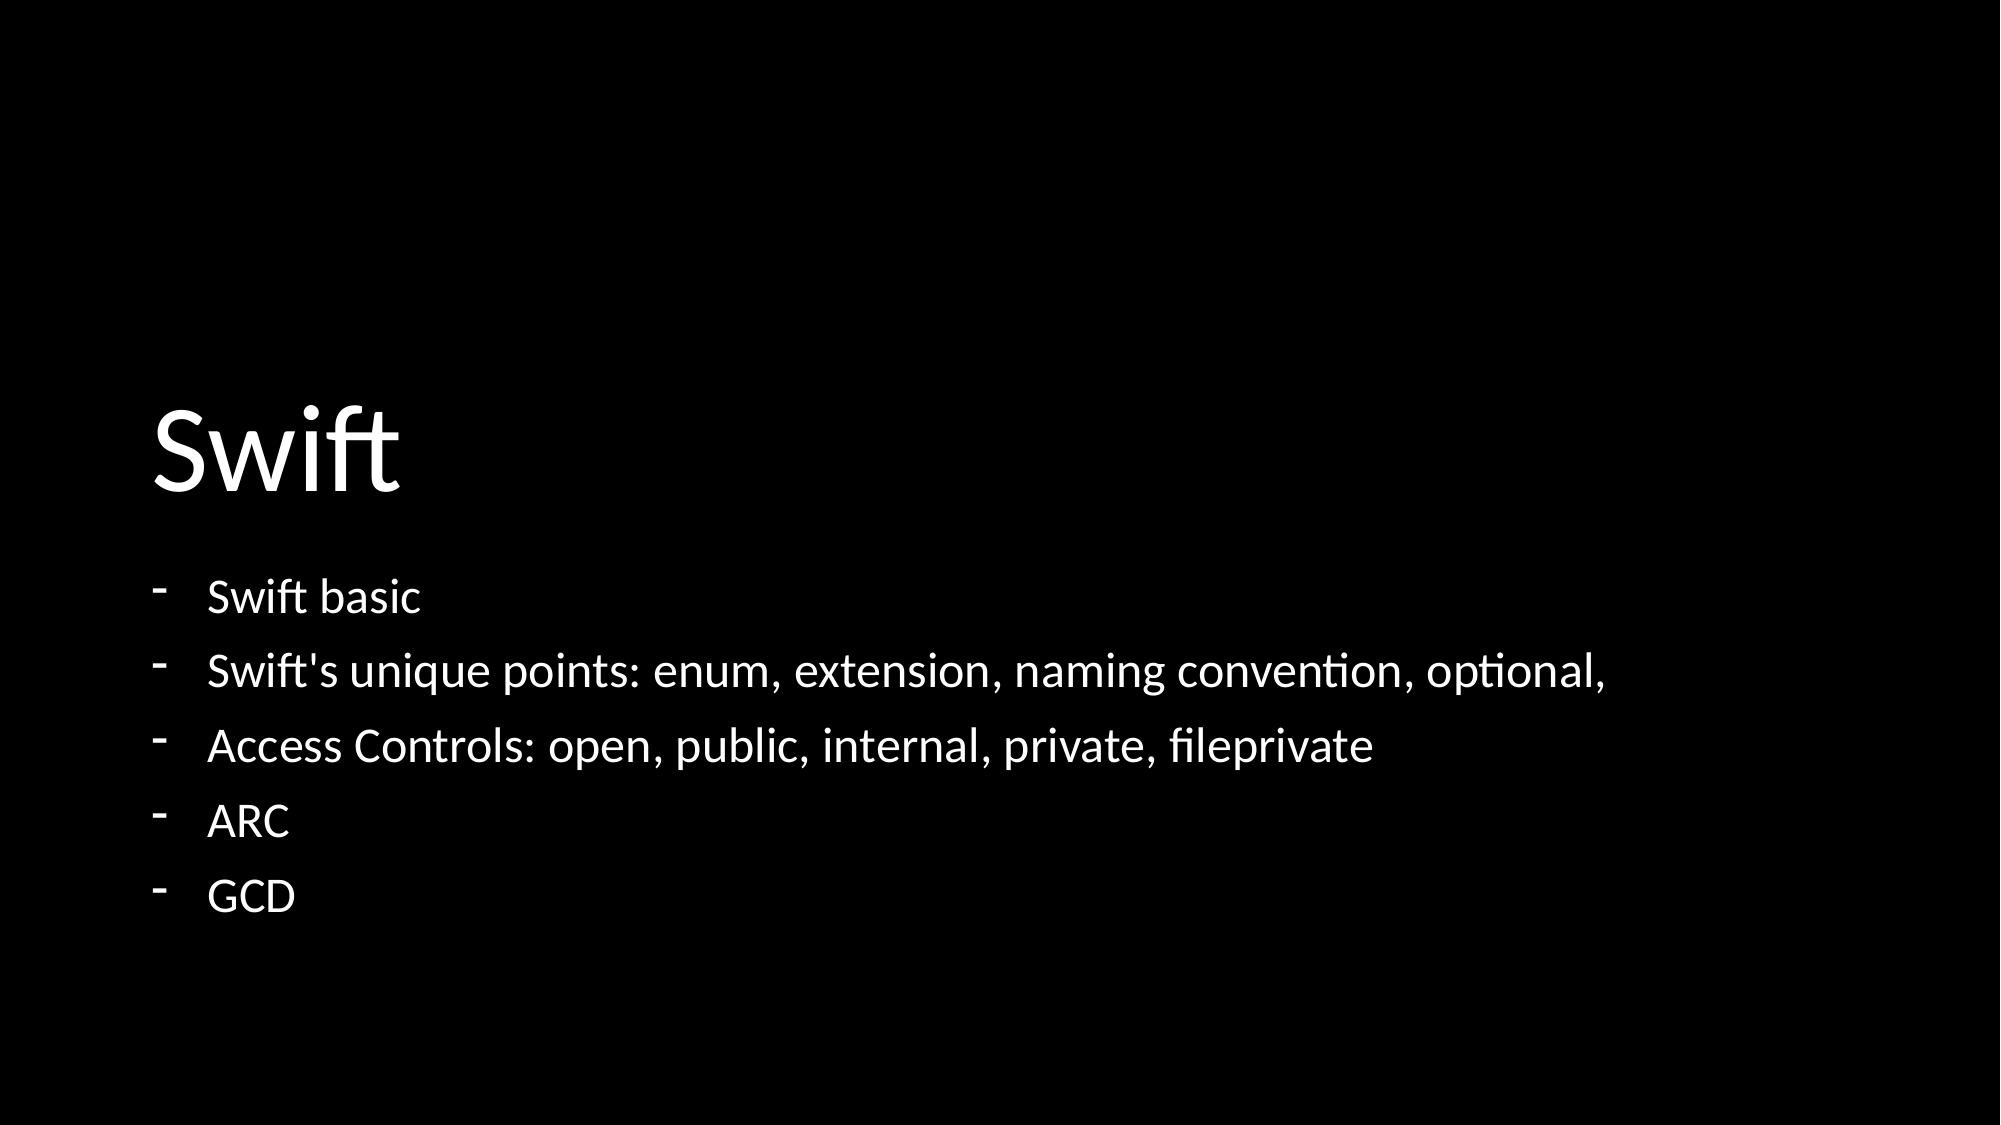

# Swift
Swift basic
Swift's unique points: enum, extension, naming convention, optional,
Access Controls: open, public, internal, private, fileprivate
ARC
GCD